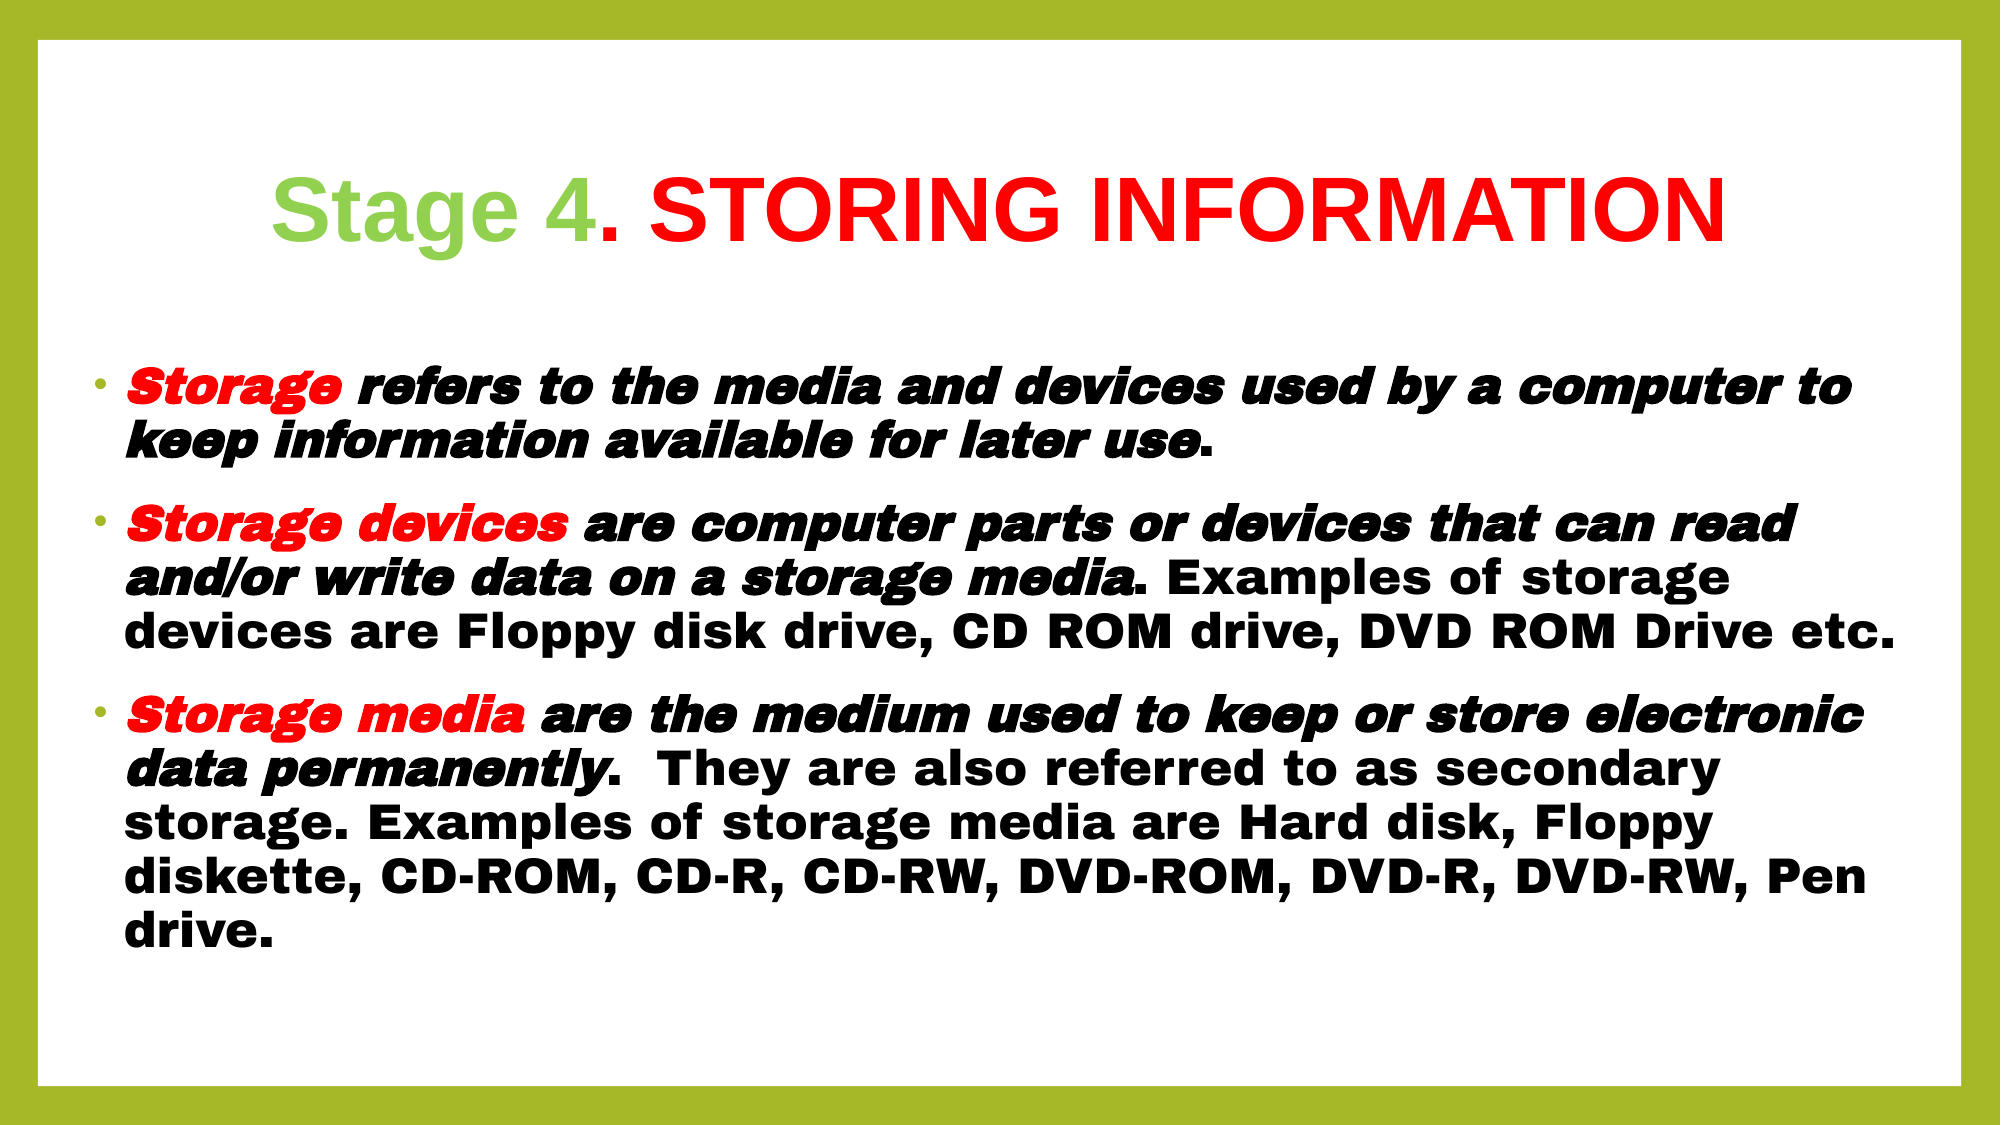

# Stage 4. STORING INFORMATION
Storage refers to the media and devices used by a computer to keep information available for later use.
Storage devices are computer parts or devices that can read and/or write data on a storage media. Examples of storage devices are Floppy disk drive, CD ROM drive, DVD ROM Drive etc.
Storage media are the medium used to keep or store electronic data permanently.  They are also referred to as secondary storage. Examples of storage media are Hard disk, Floppy diskette, CD-ROM, CD-R, CD-RW, DVD-ROM, DVD-R, DVD-RW, Pen drive.